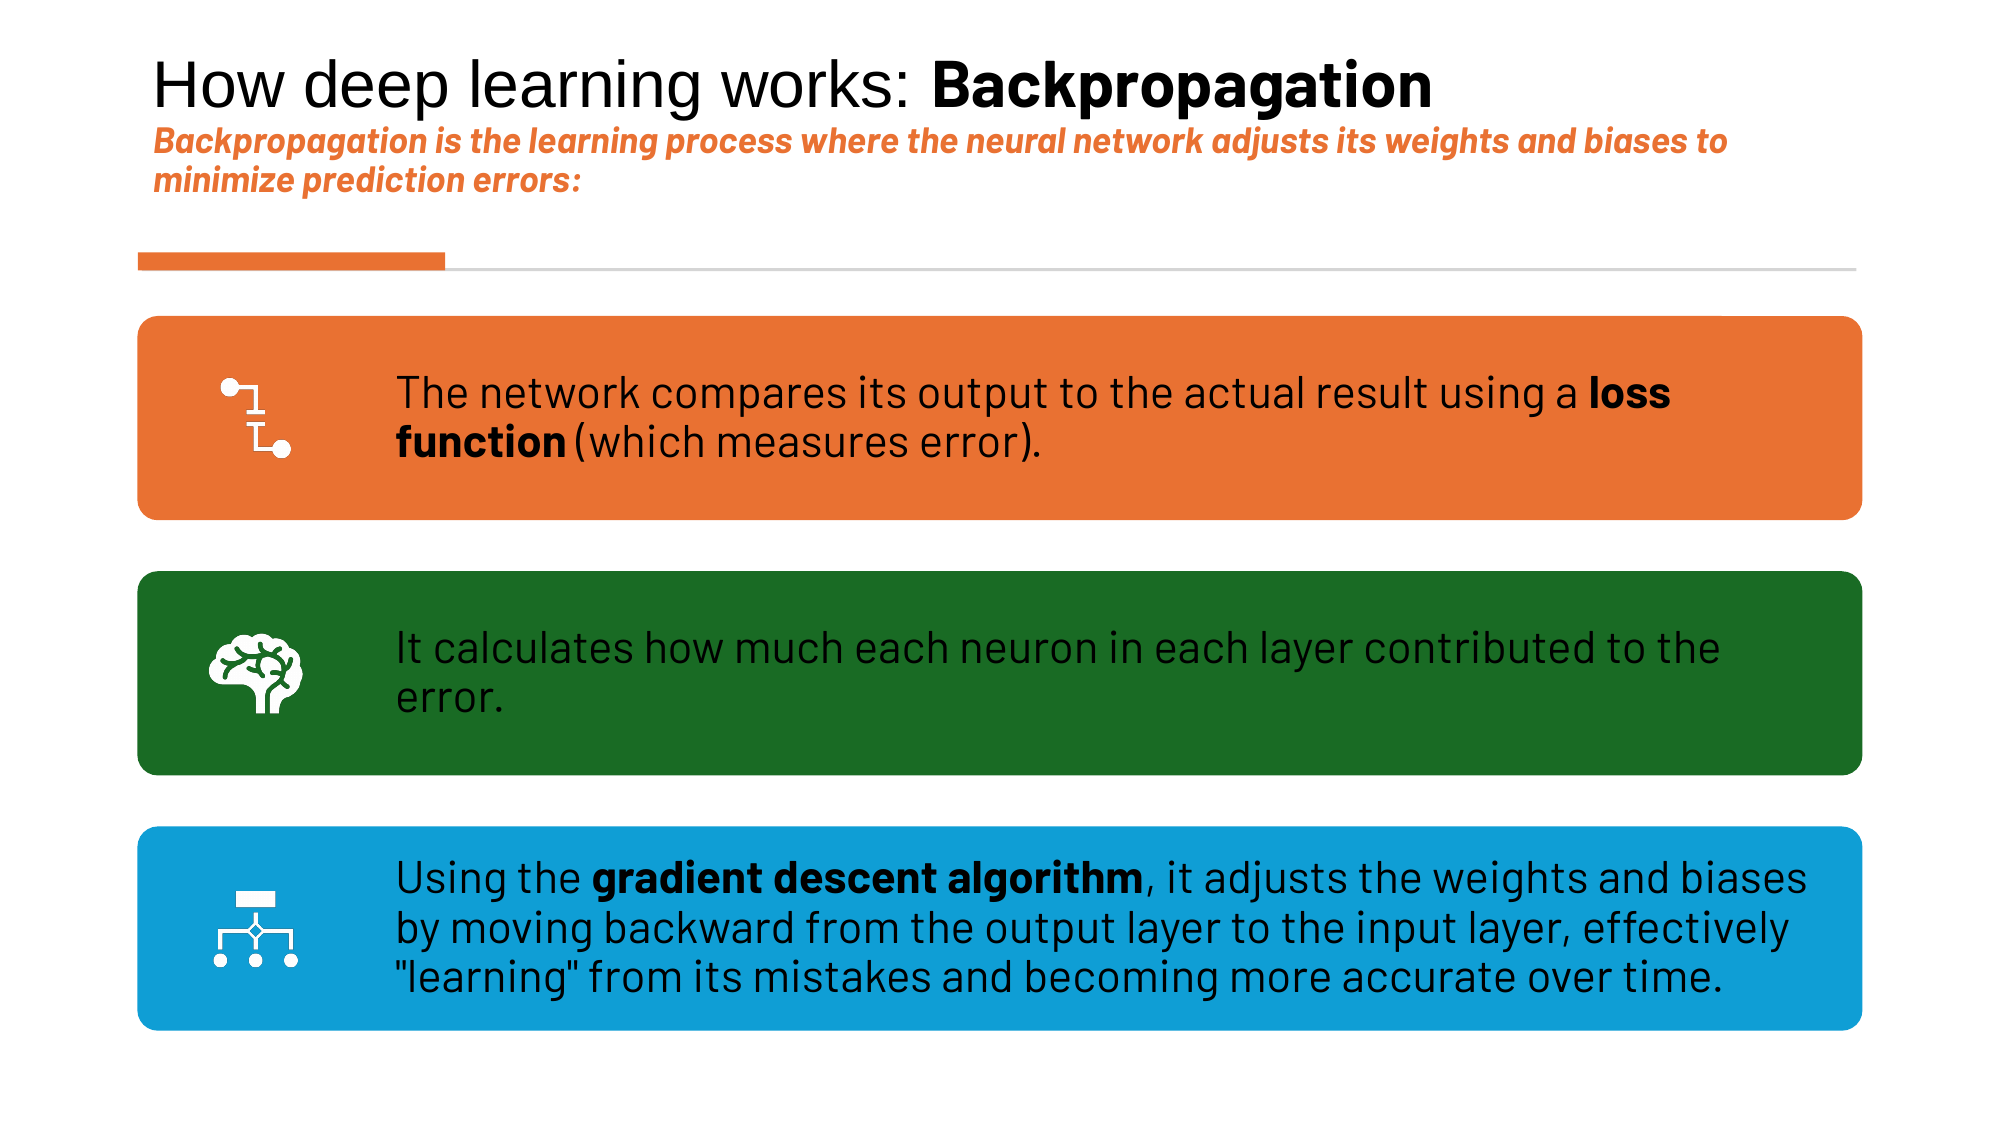

# How deep learning works: Backpropagation Backpropagation is the learning process where the neural network adjusts its weights and biases to minimize prediction errors:

The network compares its output to the actual result using a loss function (which measures error).
It calculates how much each neuron in each layer contributed to the error.
Using the gradient descent algorithm, it adjusts the weights and biases by moving backward from the output layer to the input layer, effectively "learning" from its mistakes and becoming more accurate over time.